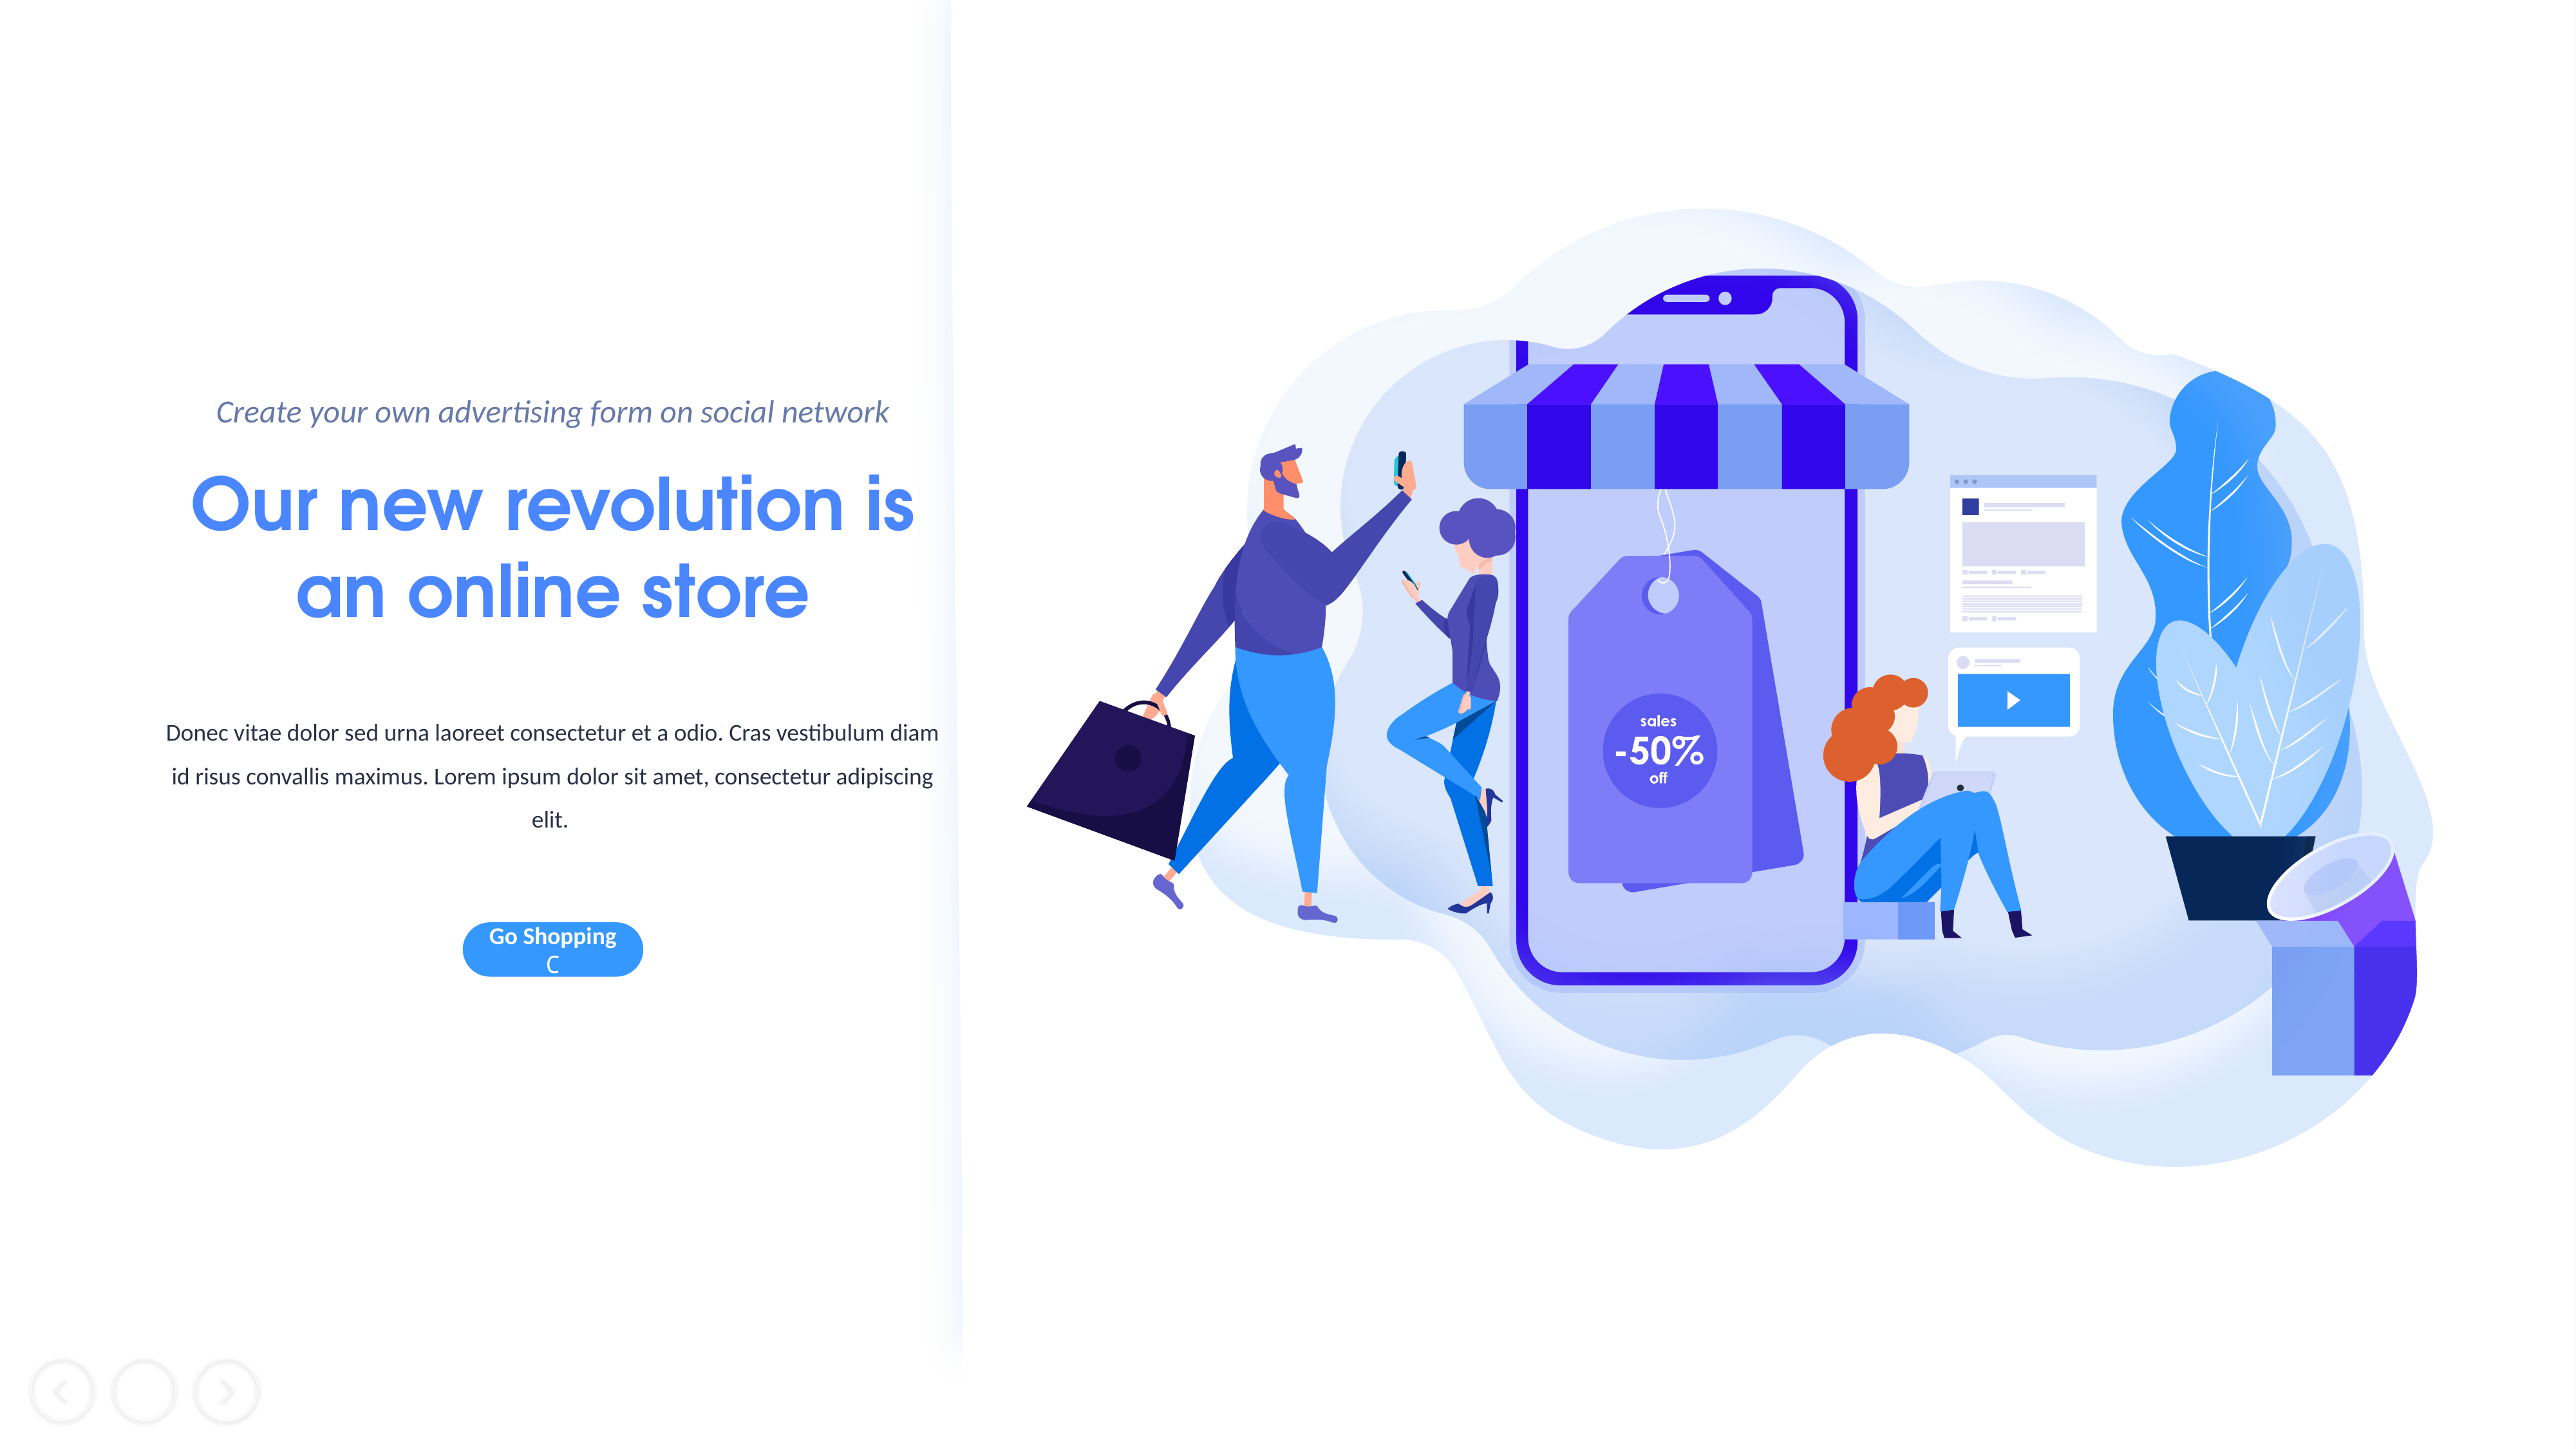

Create your own advertising form on social network

Our new revolution is an online store

Donec vitae dolor sed urna laoreet consectetur et a odio. Cras vestibulum diam id risus convallis maximus. Lorem ipsum dolor sit amet, consectetur adipiscing elit.

Go Shopping C